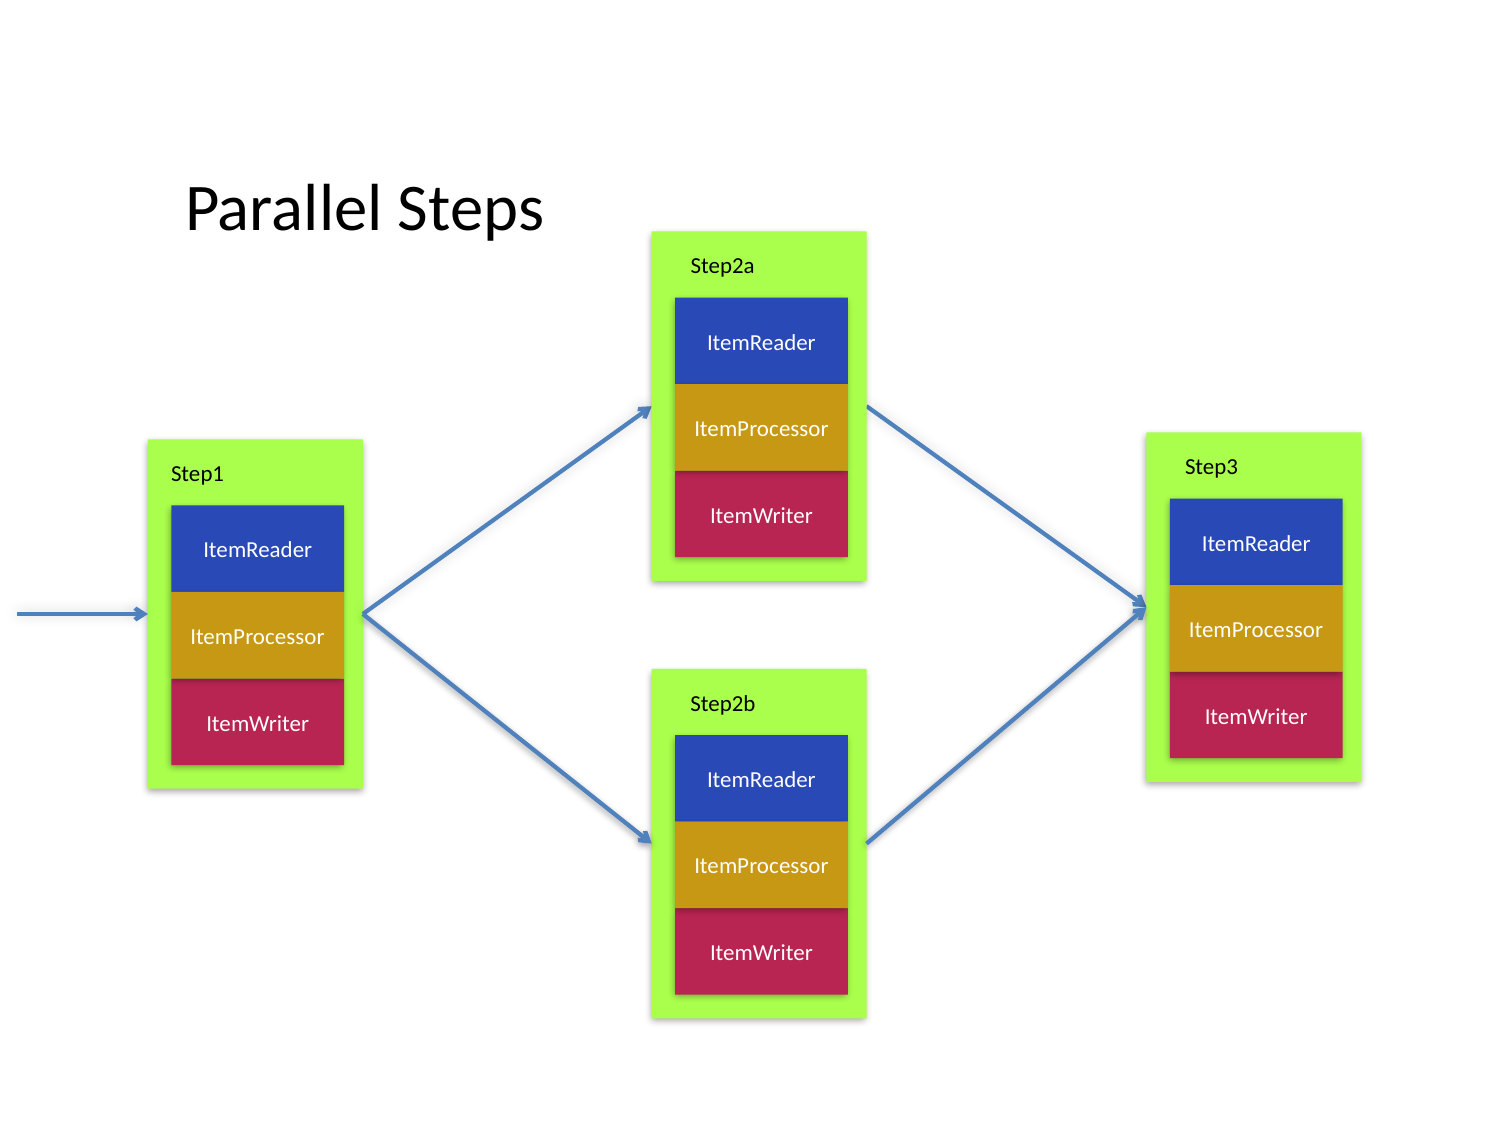

Parallel Steps

Step2a
ItemReader
ItemProcessor
ItemWriter

Step3
ItemReader
ItemProcessor
ItemWriter

Step1
ItemReader
ItemProcessor
ItemWriter

Step2b
ItemReader
ItemProcessor
ItemWriter